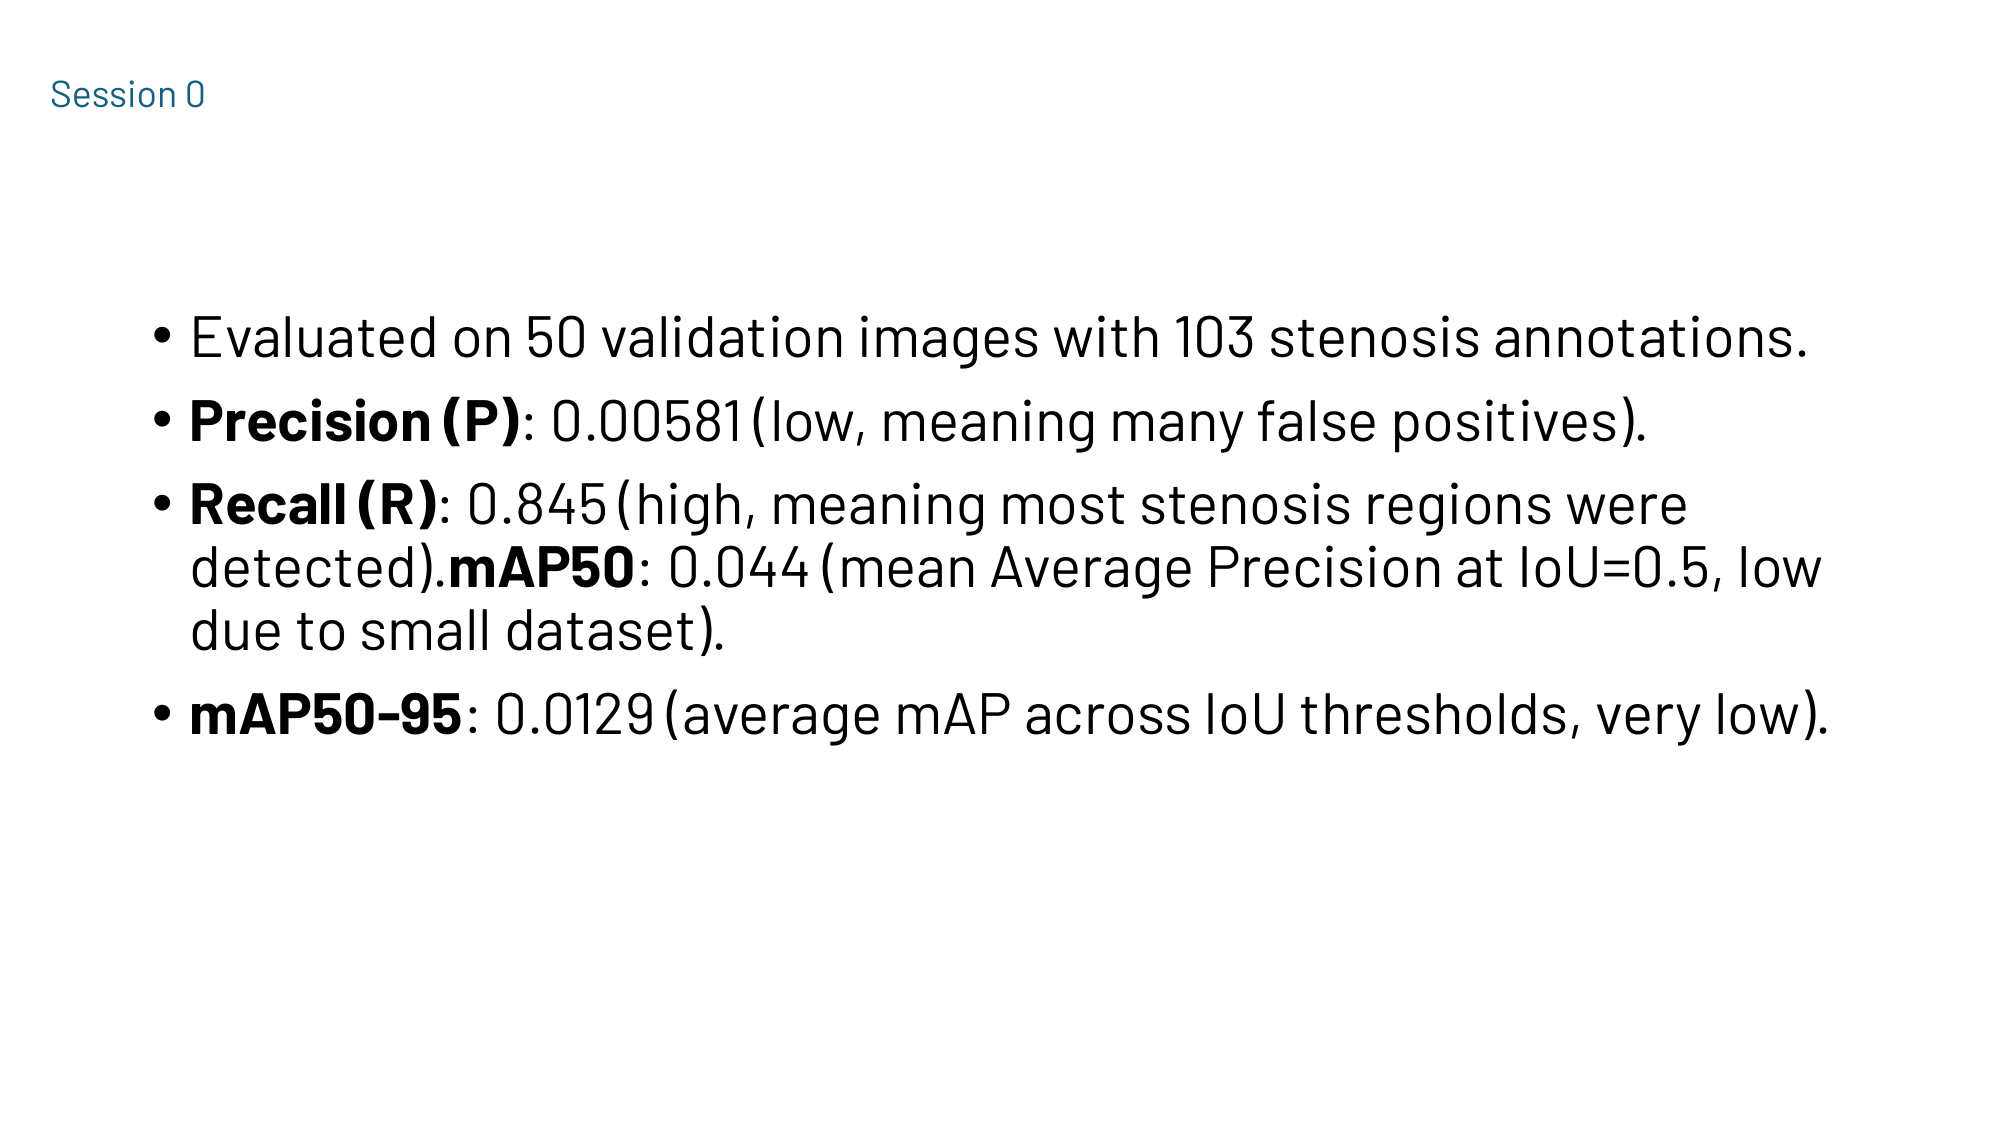

Session 0
Evaluated on 50 validation images with 103 stenosis annotations.
Precision (P): 0.00581 (low, meaning many false positives).
Recall (R): 0.845 (high, meaning most stenosis regions were detected).mAP50: 0.044 (mean Average Precision at IoU=0.5, low due to small dataset).
mAP50-95: 0.0129 (average mAP across IoU thresholds, very low).